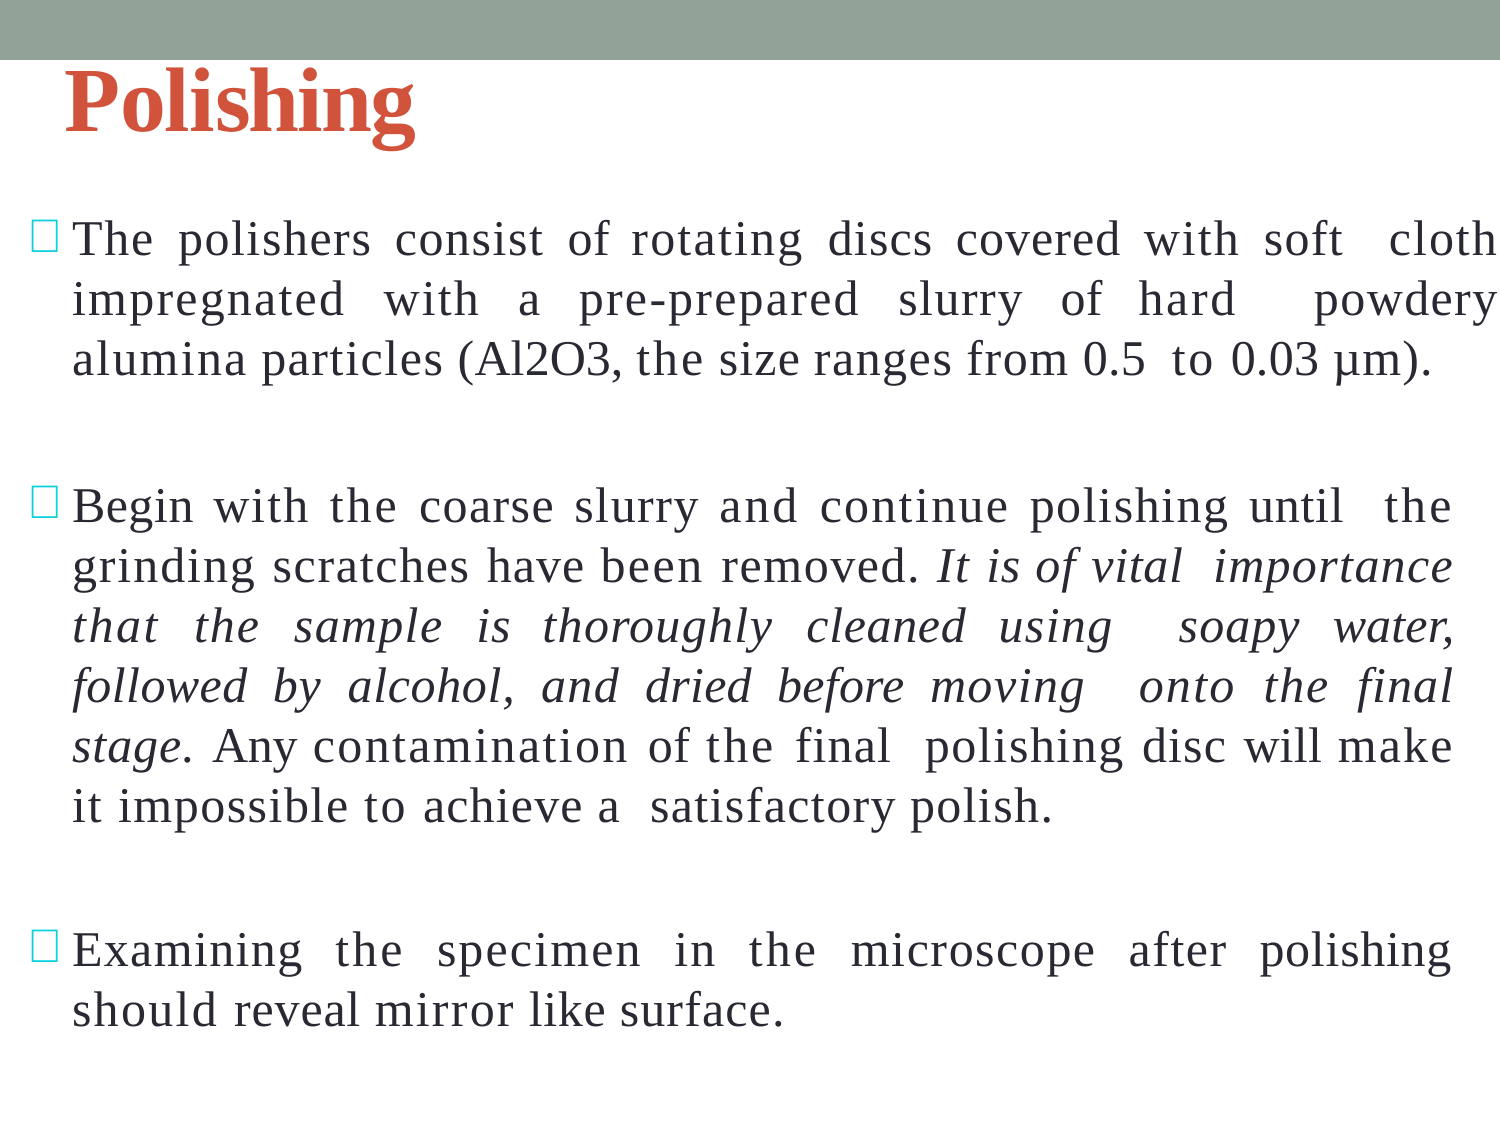

# Polishing
The polishers consist of rotating discs covered with soft  cloth impregnated with a pre-prepared slurry of hard  powdery alumina particles (Al2O3, the size ranges from 0.5  to 0.03 µm).

Begin with the coarse slurry and continue polishing until  the grinding scratches have been removed. It is of vital  importance that the sample is thoroughly cleaned using  soapy water, followed by alcohol, and dried before moving  onto the final stage. Any contamination of the final  polishing disc will make it impossible to achieve a  satisfactory polish.

Examining the specimen in the microscope after polishing  should reveal mirror like surface.